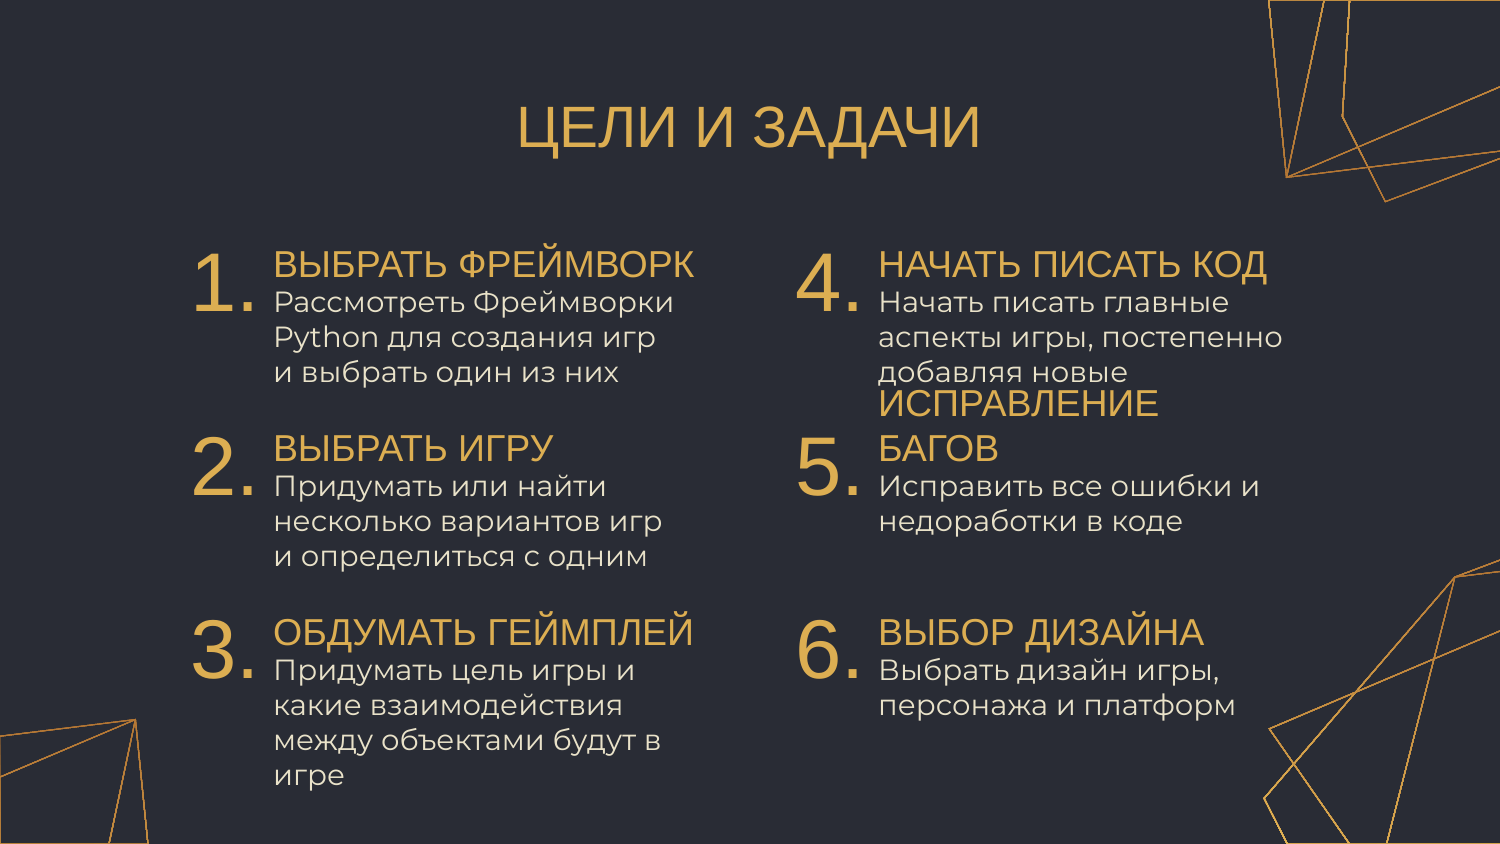

# ЦЕЛИ И ЗАДАЧИ
1.
4.
ВЫБРАТЬ ФРЕЙМВОРК
НАЧАТЬ ПИСАТЬ КОД
Рассмотреть Фреймворки Python для создания игр и выбрать один из них
Начать писать главные аспекты игры, постепенно добавляя новые
2.
5.
ВЫБРАТЬ ИГРУ
ИСПРАВЛЕНИЕ БАГОВ
Придумать или найти несколько вариантов игр и определиться с одним
Исправить все ошибки и недоработки в коде
3.
6.
ОБДУМАТЬ ГЕЙМПЛЕЙ
ВЫБОР ДИЗАЙНА
Придумать цель игры и какие взаимодействия между объектами будут в игре
Выбрать дизайн игры, персонажа и платформ